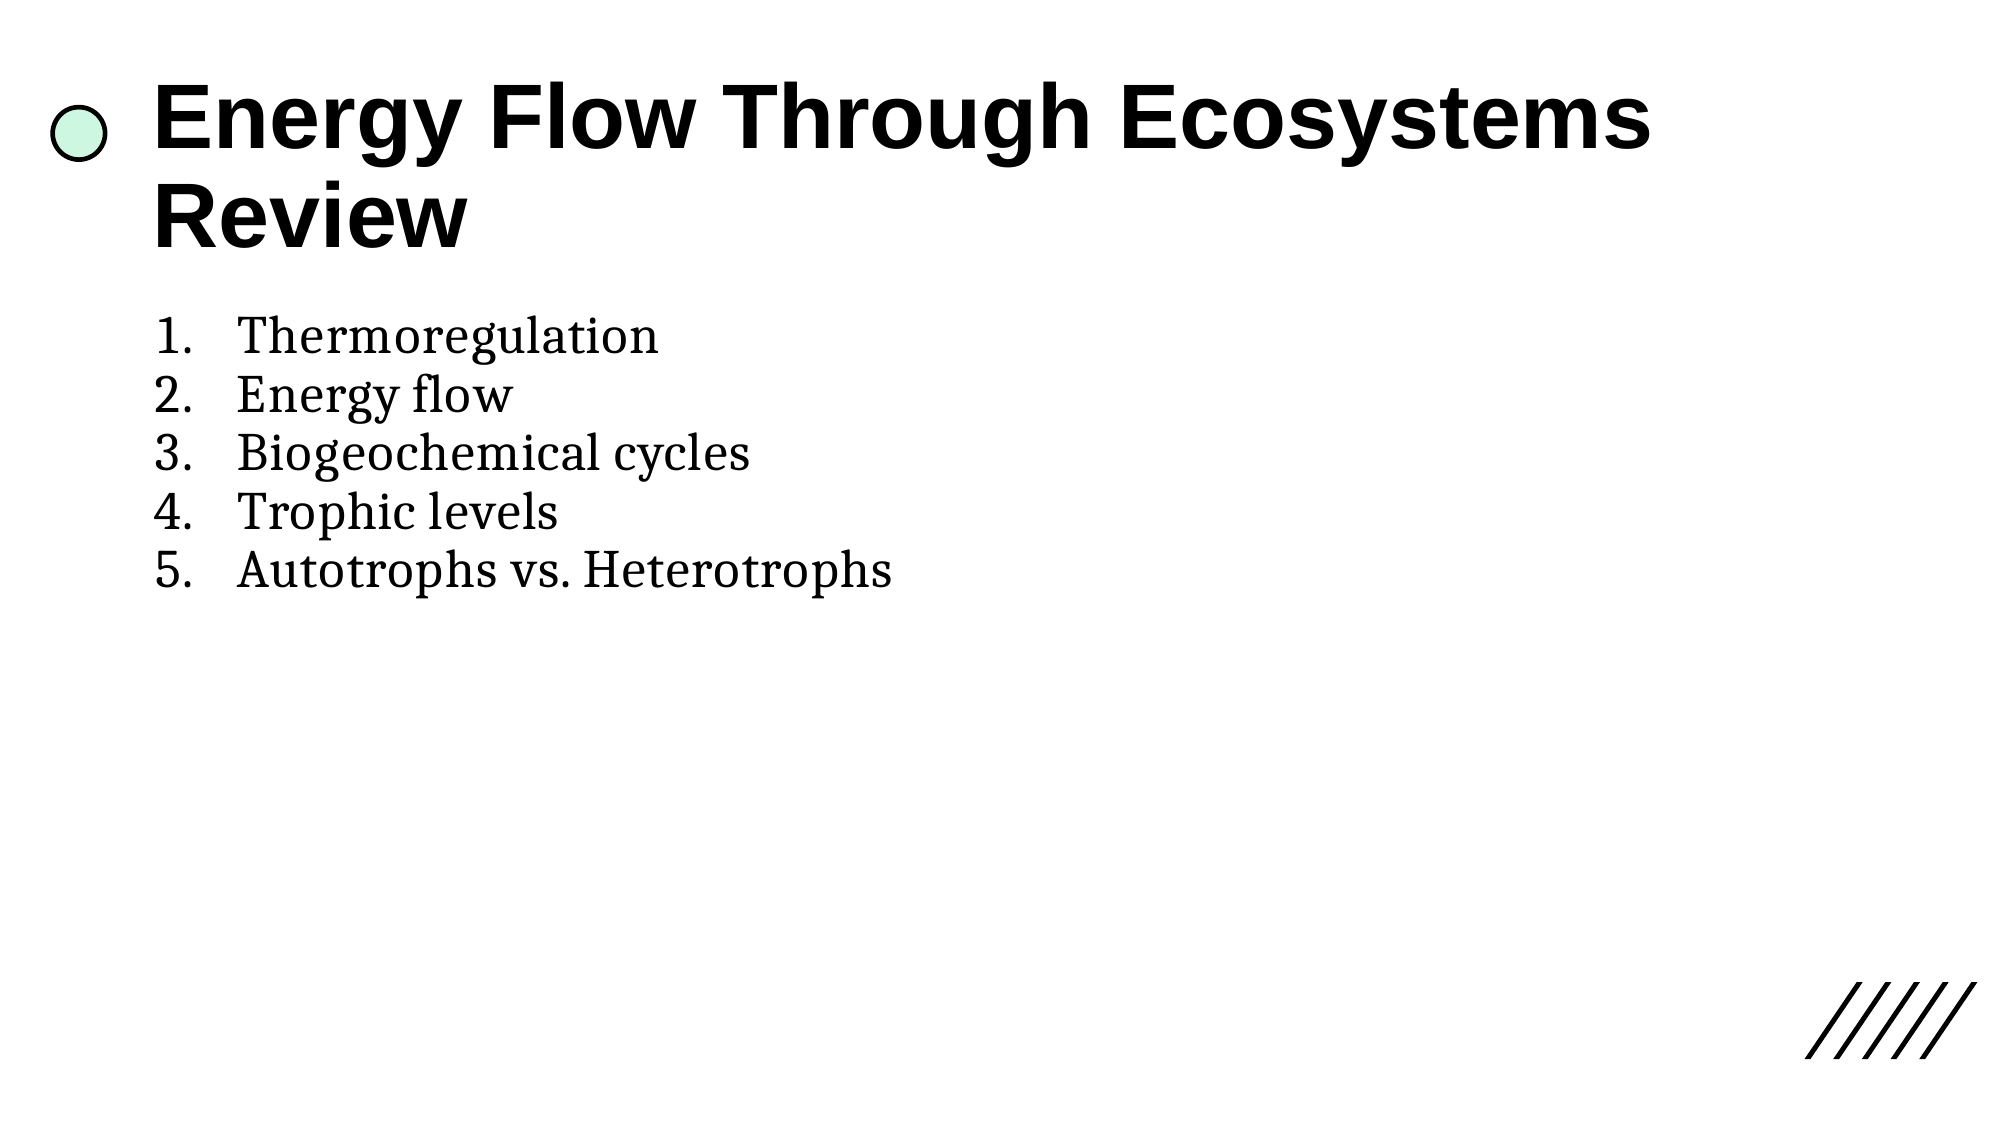

# Energy Flow Through Ecosystems Review
Thermoregulation
Energy flow
Biogeochemical cycles
Trophic levels
Autotrophs vs. Heterotrophs